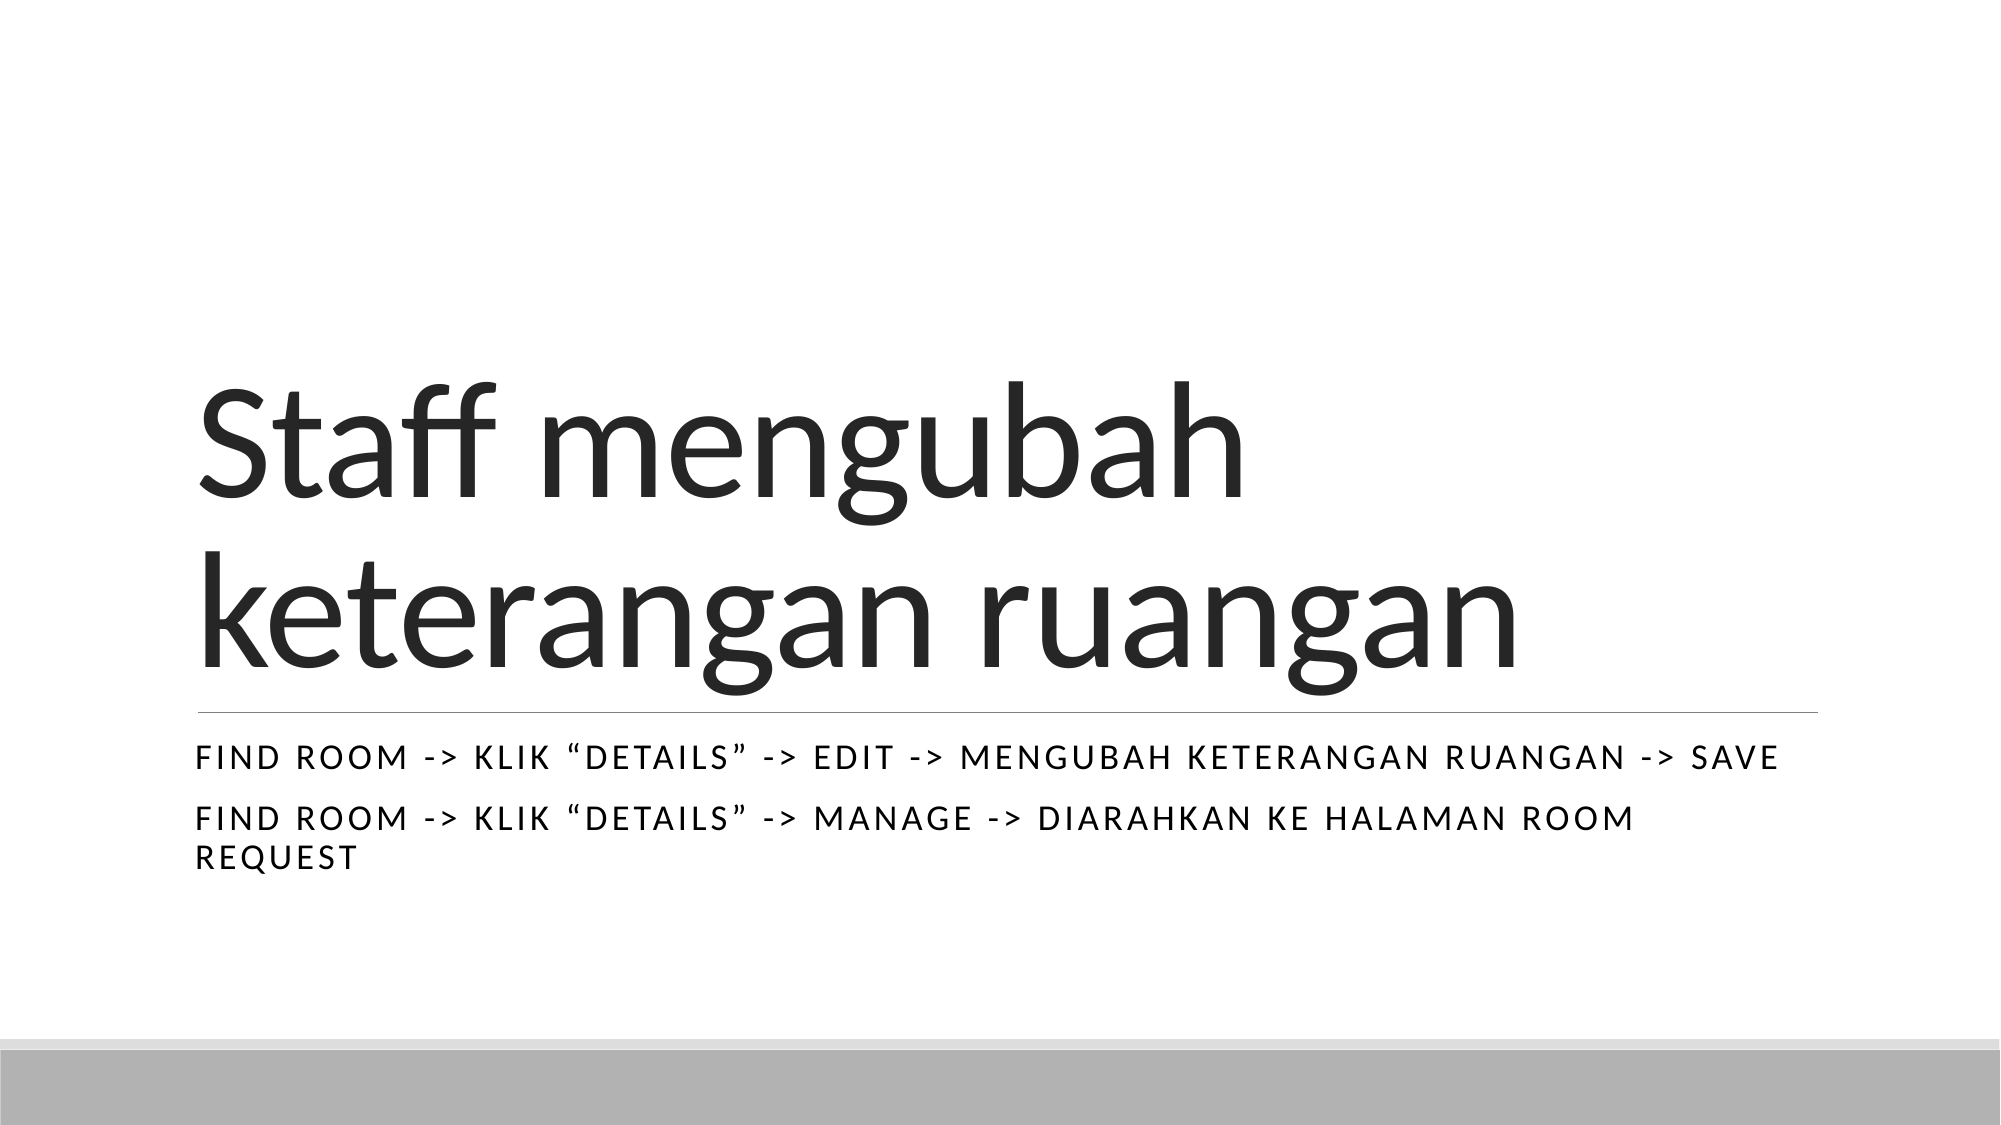

# Staff mengubah keterangan ruangan
Find Room -> klik “details” -> edit -> mengubah keterangan ruangan -> save
Find Room -> klik “details” -> manage -> diarahkan ke halaman Room Request